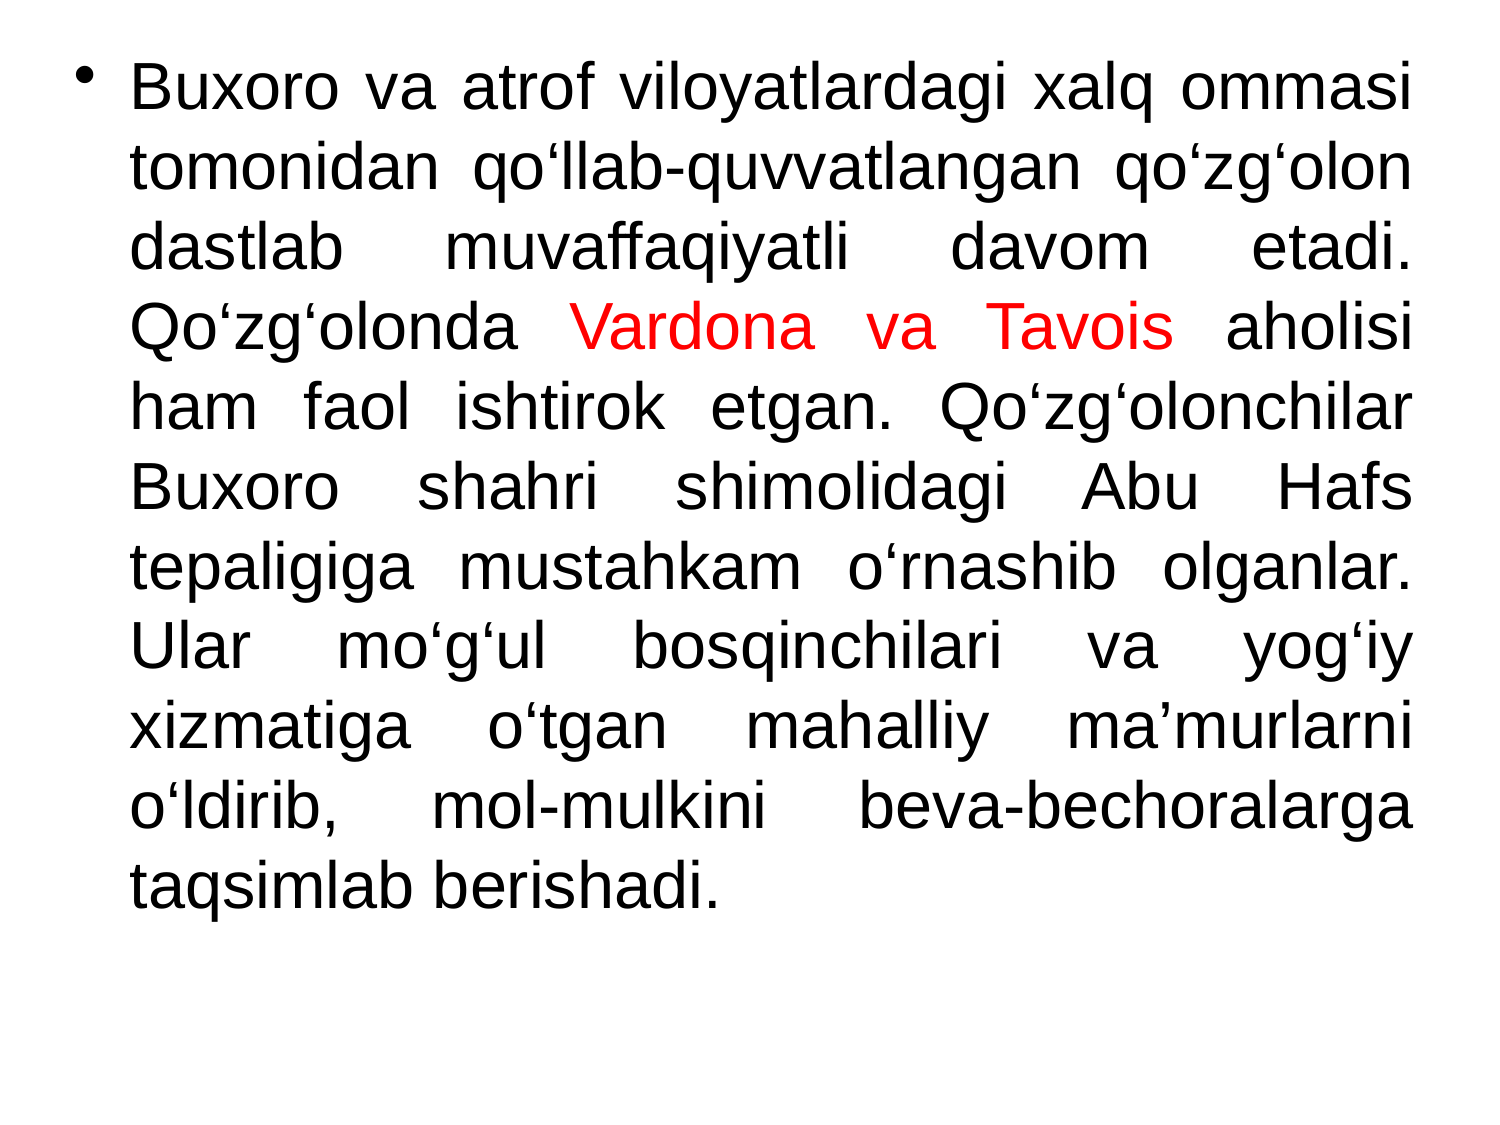

Buxoro va atrof viloyatlardagi xalq ommasi tomonidan qo‘llab-quvvatlangan qo‘zg‘olon dastlab muvaffaqiyatli davom etadi. Qo‘zg‘olonda Vardona va Tavois aholisi ham faol ishtirok etgan. Qo‘zg‘olonchilar Buxoro shahri shimolidagi Abu Hafs tepaligiga mustahkam o‘rnashib olganlar. Ular mo‘g‘ul bosqinchilari va yog‘iy xizmatiga o‘tgan mahalliy ma’murlarni o‘ldirib, mol-mulkini beva-bechoralarga taqsimlab berishadi.